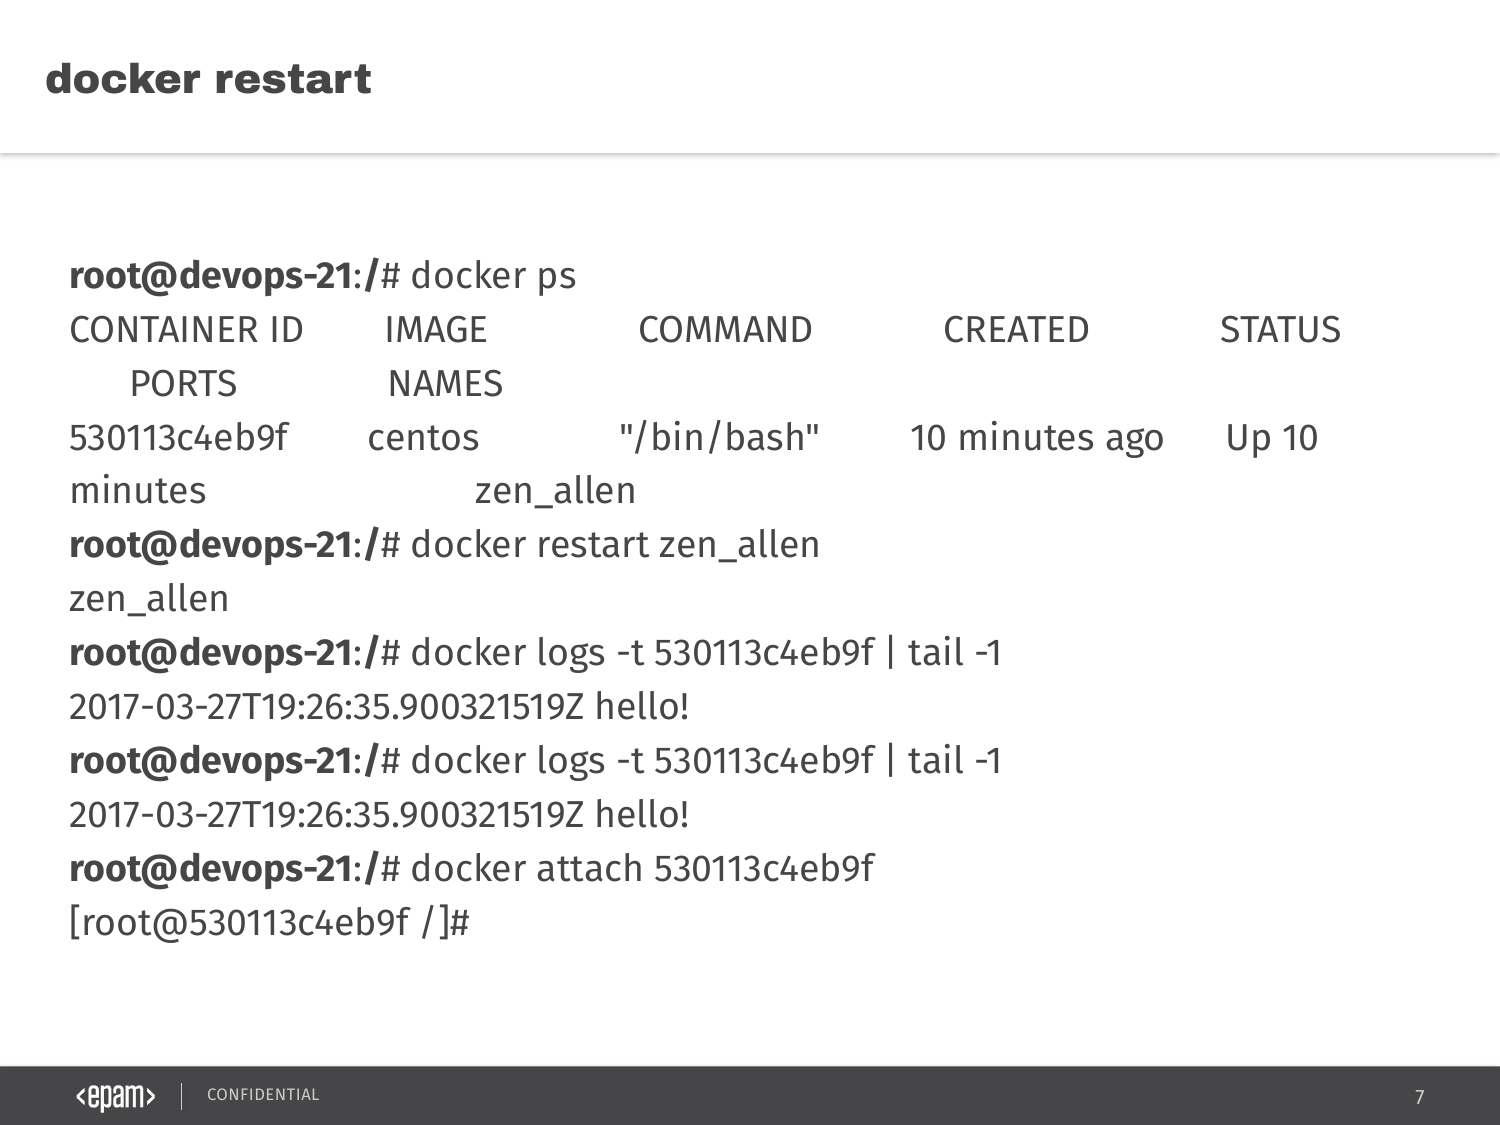

docker restart
root@devops-21:/# docker ps
CONTAINER ID        IMAGE               COMMAND             CREATED             STATUS              PORTS               NAMES
530113c4eb9f        centos              "/bin/bash"         10 minutes ago      Up 10 minutes                           zen_allen
root@devops-21:/# docker restart zen_allen
zen_allen
root@devops-21:/# docker logs -t 530113c4eb9f | tail -1
2017-03-27T19:26:35.900321519Z hello!
root@devops-21:/# docker logs -t 530113c4eb9f | tail -1
2017-03-27T19:26:35.900321519Z hello!
root@devops-21:/# docker attach 530113c4eb9f
[root@530113c4eb9f /]#